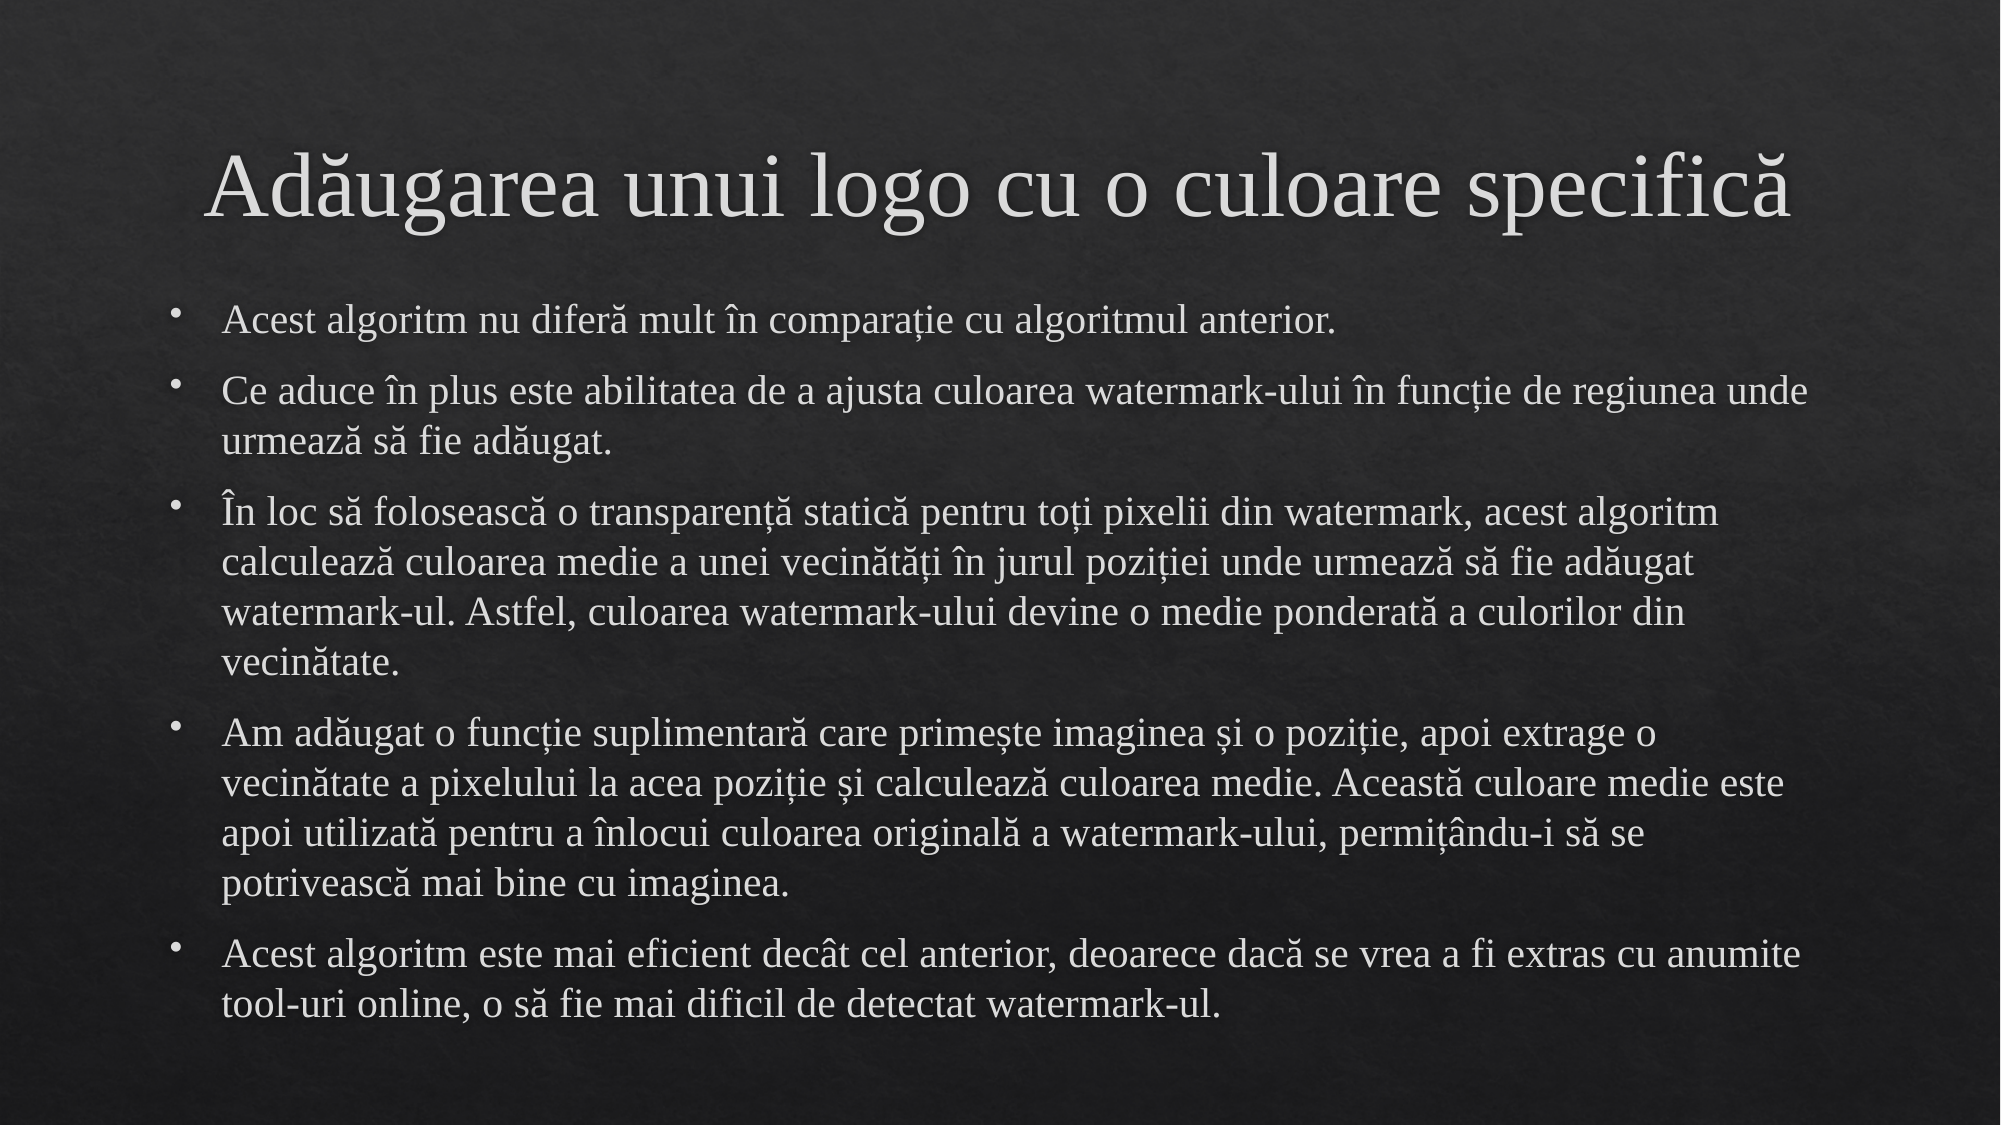

# Adăugarea unui logo cu o culoare specifică
Acest algoritm nu diferă mult în comparație cu algoritmul anterior.
Ce aduce în plus este abilitatea de a ajusta culoarea watermark-ului în funcție de regiunea unde urmează să fie adăugat.
În loc să folosească o transparență statică pentru toți pixelii din watermark, acest algoritm calculează culoarea medie a unei vecinătăți în jurul poziției unde urmează să fie adăugat watermark-ul. Astfel, culoarea watermark-ului devine o medie ponderată a culorilor din vecinătate.
Am adăugat o funcție suplimentară care primește imaginea și o poziție, apoi extrage o vecinătate a pixelului la acea poziție și calculează culoarea medie. Această culoare medie este apoi utilizată pentru a înlocui culoarea originală a watermark-ului, permițându-i să se potrivească mai bine cu imaginea.
Acest algoritm este mai eficient decât cel anterior, deoarece dacă se vrea a fi extras cu anumite tool-uri online, o să fie mai dificil de detectat watermark-ul.